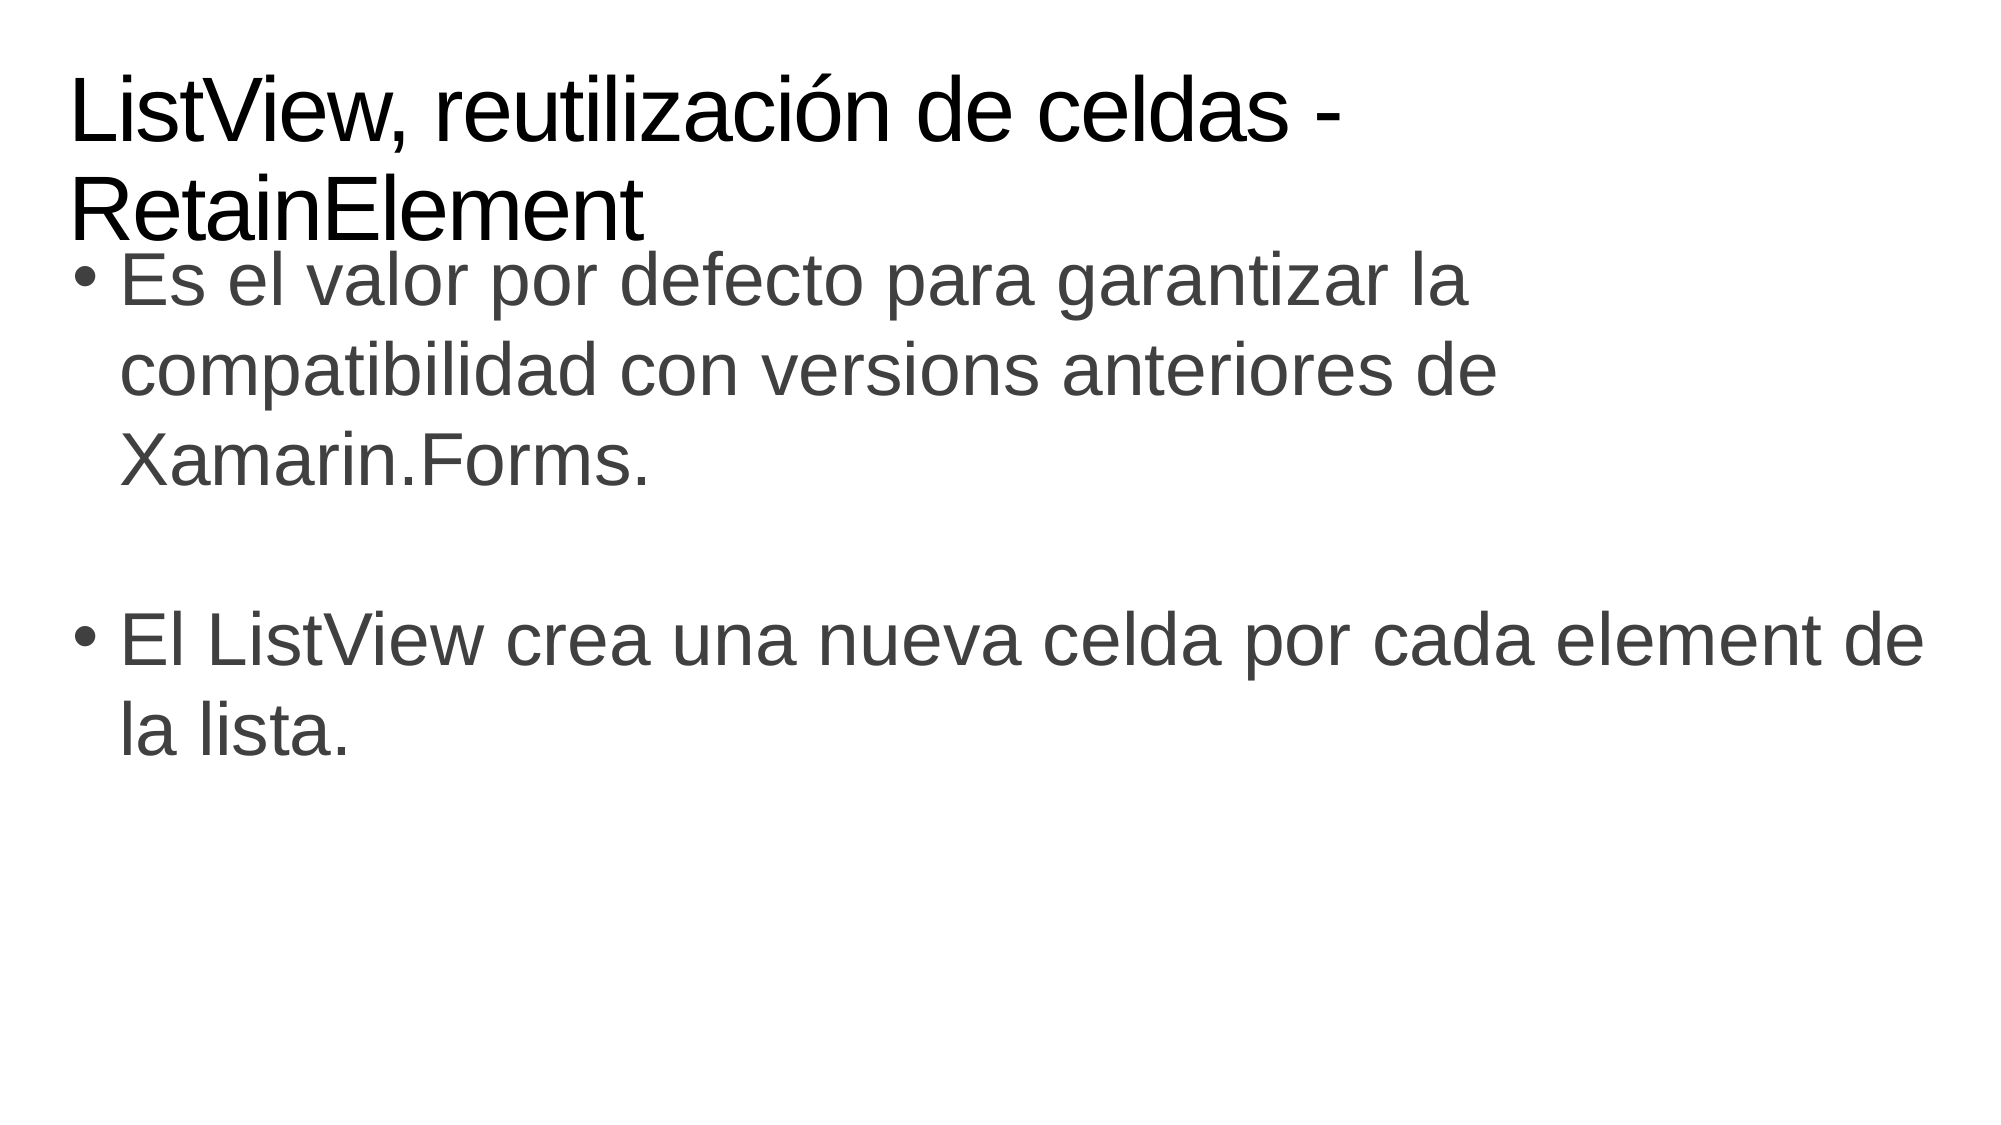

# ListView, reutilización de celdas - RetainElement
Es el valor por defecto para garantizar la compatibilidad con versions anteriores de Xamarin.Forms.

El ListView crea una nueva celda por cada element de la lista.